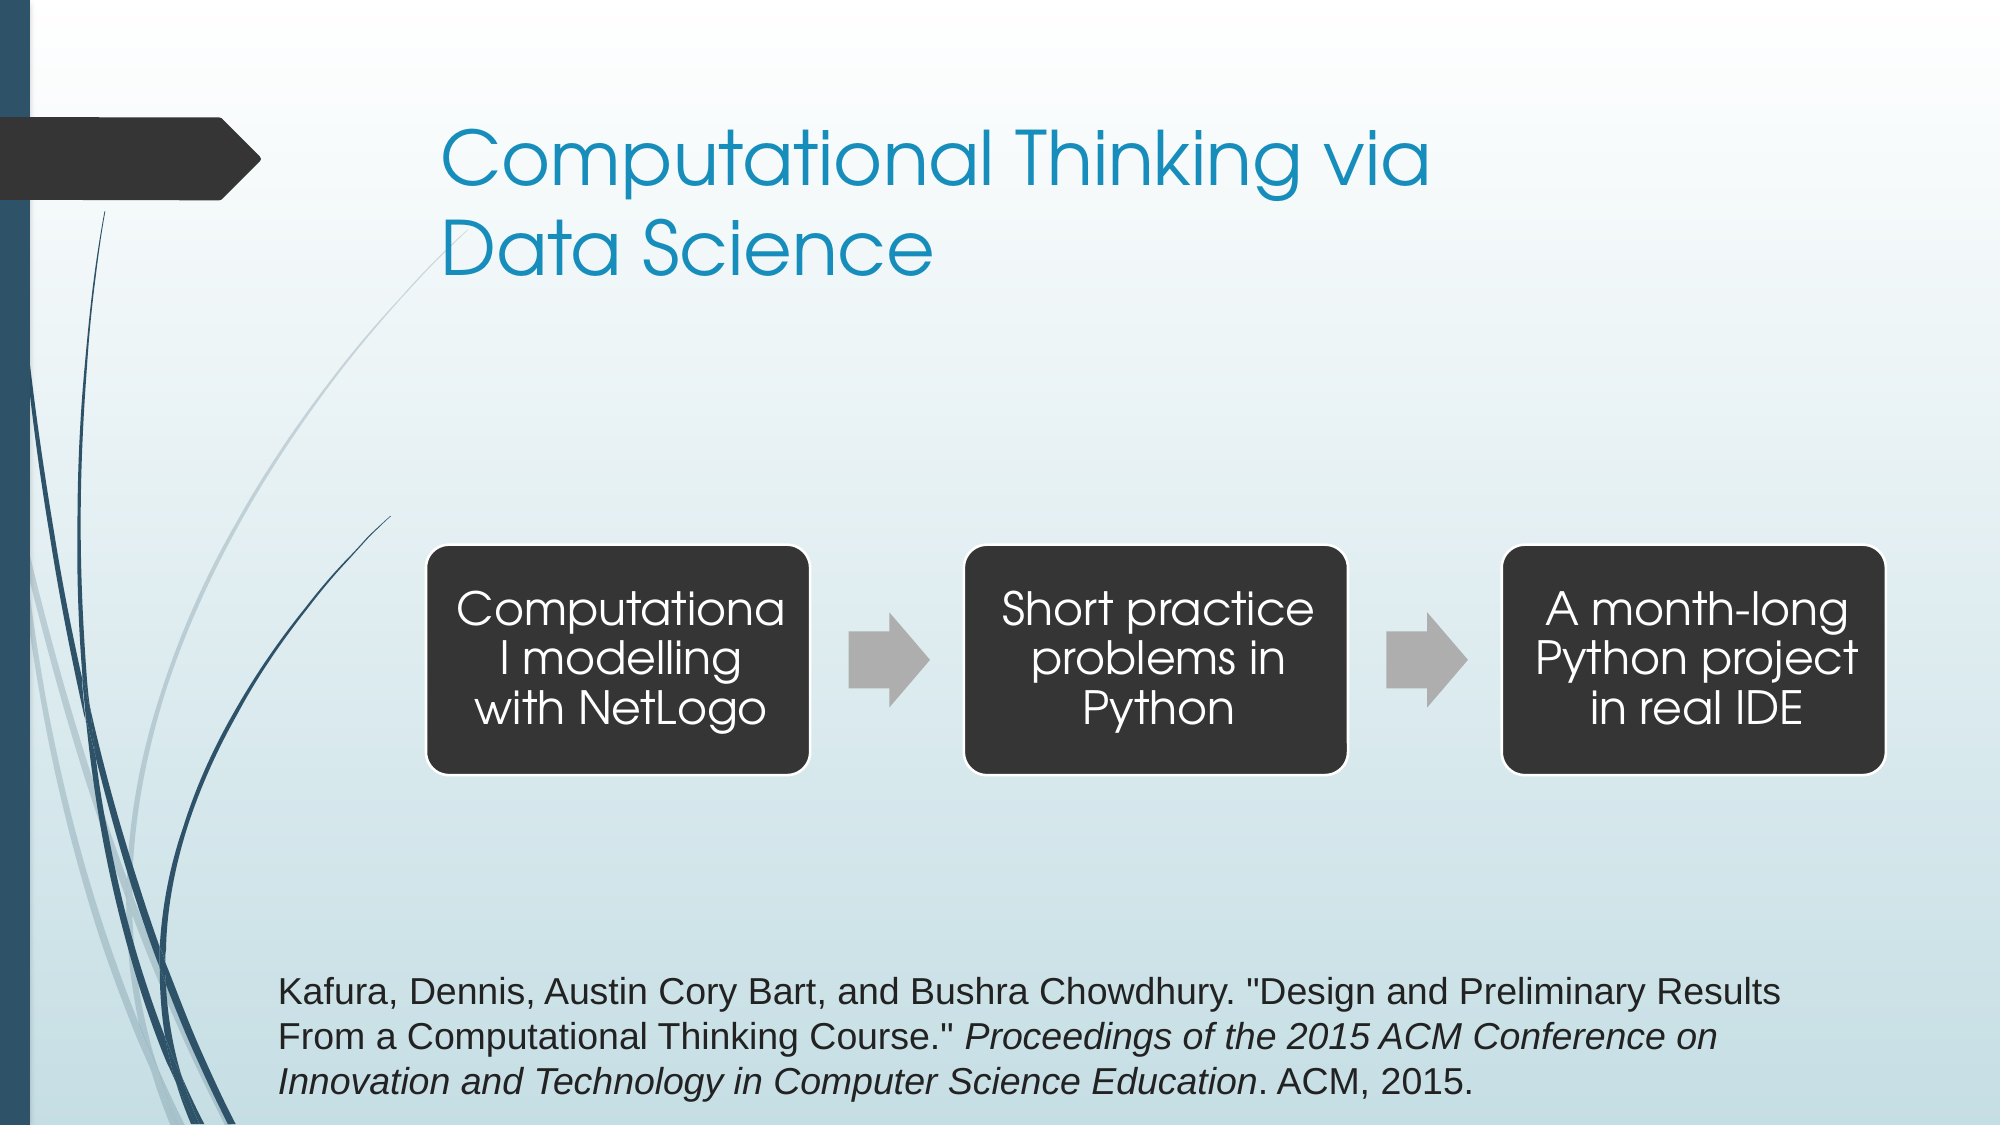

# Computational Thinking via Data Science
Computational modelling
with NetLogo

Short practice problems in Python

A month-long Python project in real IDE
Kafura, Dennis, Austin Cory Bart, and Bushra Chowdhury. "Design and Preliminary Results From a Computational Thinking Course." Proceedings of the 2015 ACM Conference on Innovation and Technology in Computer Science Education. ACM, 2015.